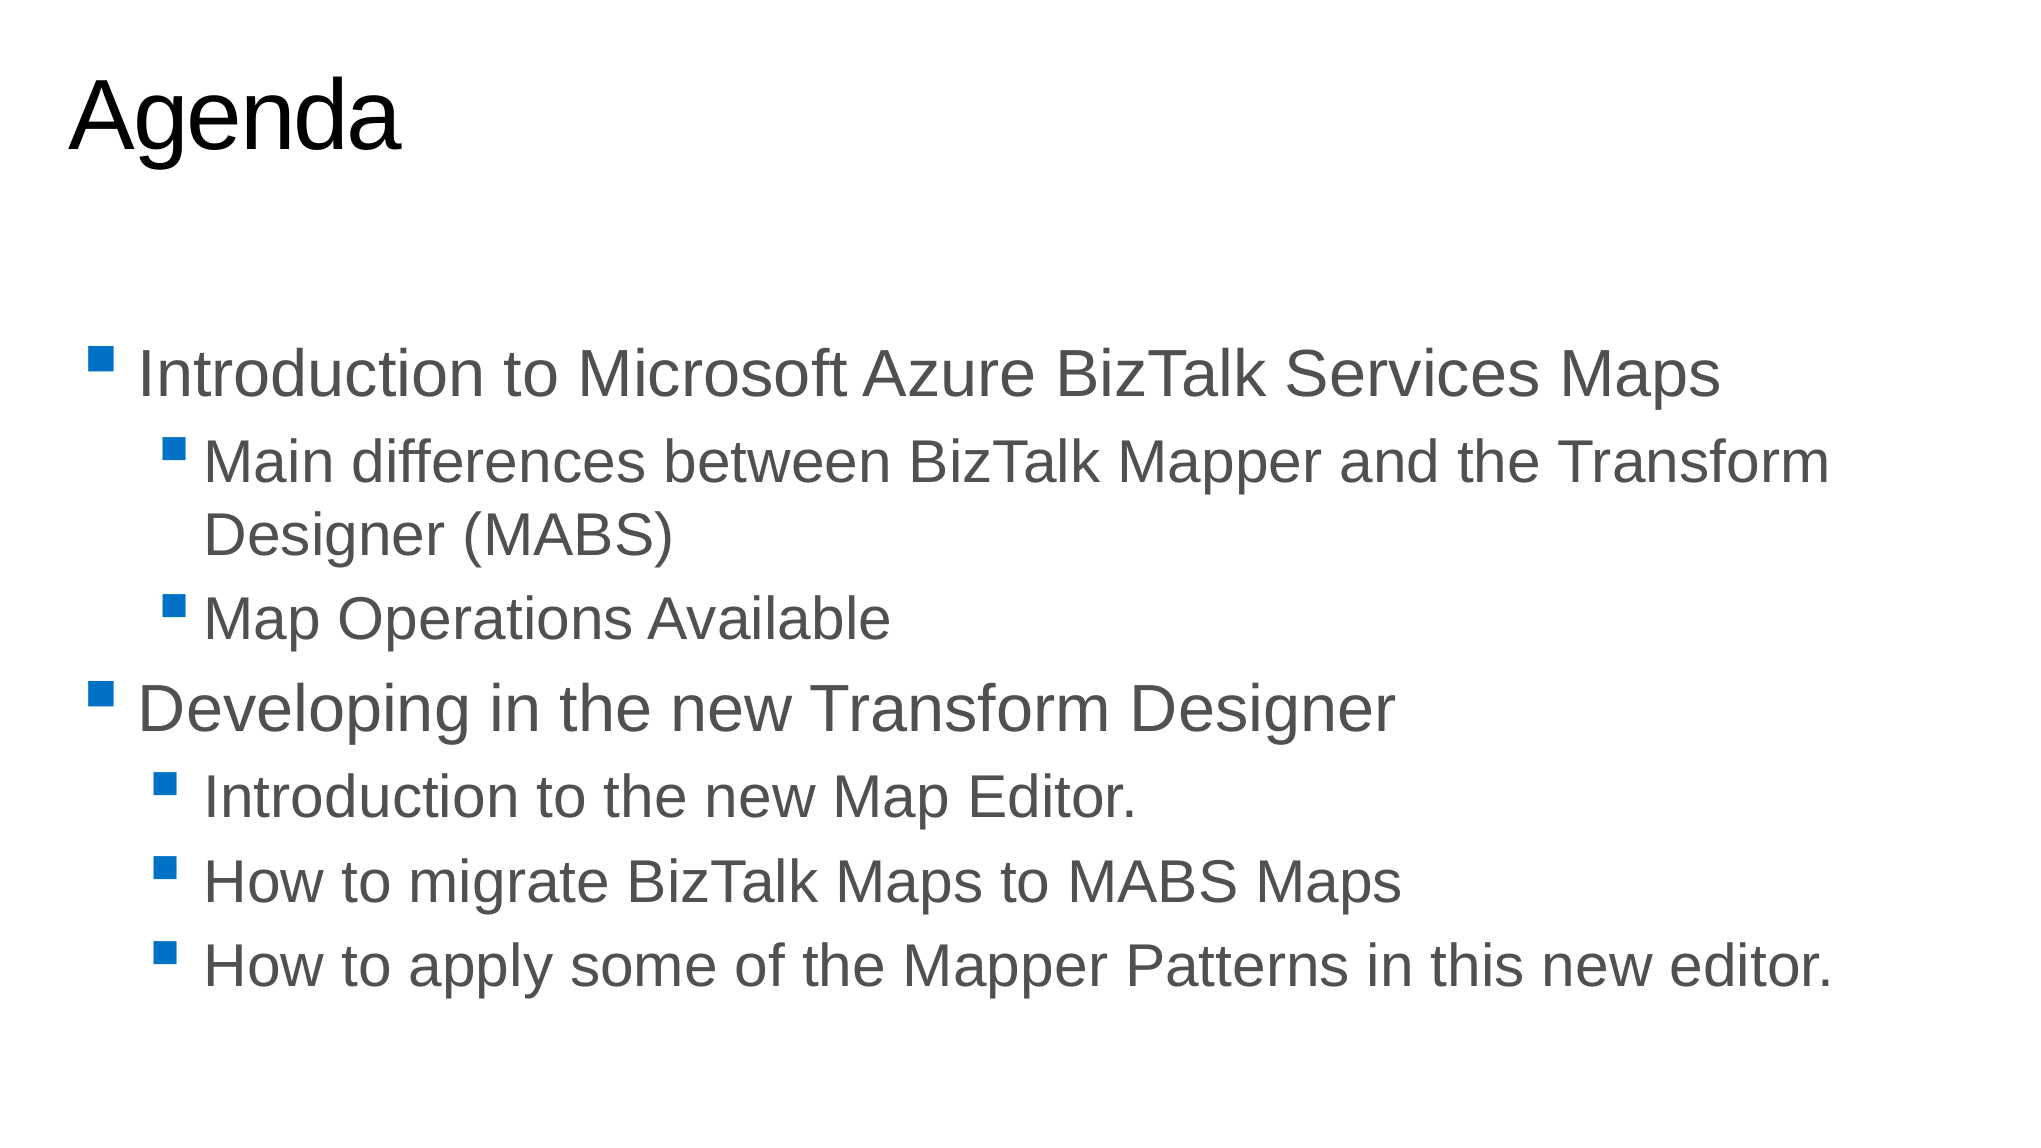

# Agenda
Introduction to Microsoft Azure BizTalk Services Maps
Main differences between BizTalk Mapper and the Transform Designer (MABS)
Map Operations Available
Developing in the new Transform Designer
Introduction to the new Map Editor.
How to migrate BizTalk Maps to MABS Maps
How to apply some of the Mapper Patterns in this new editor.